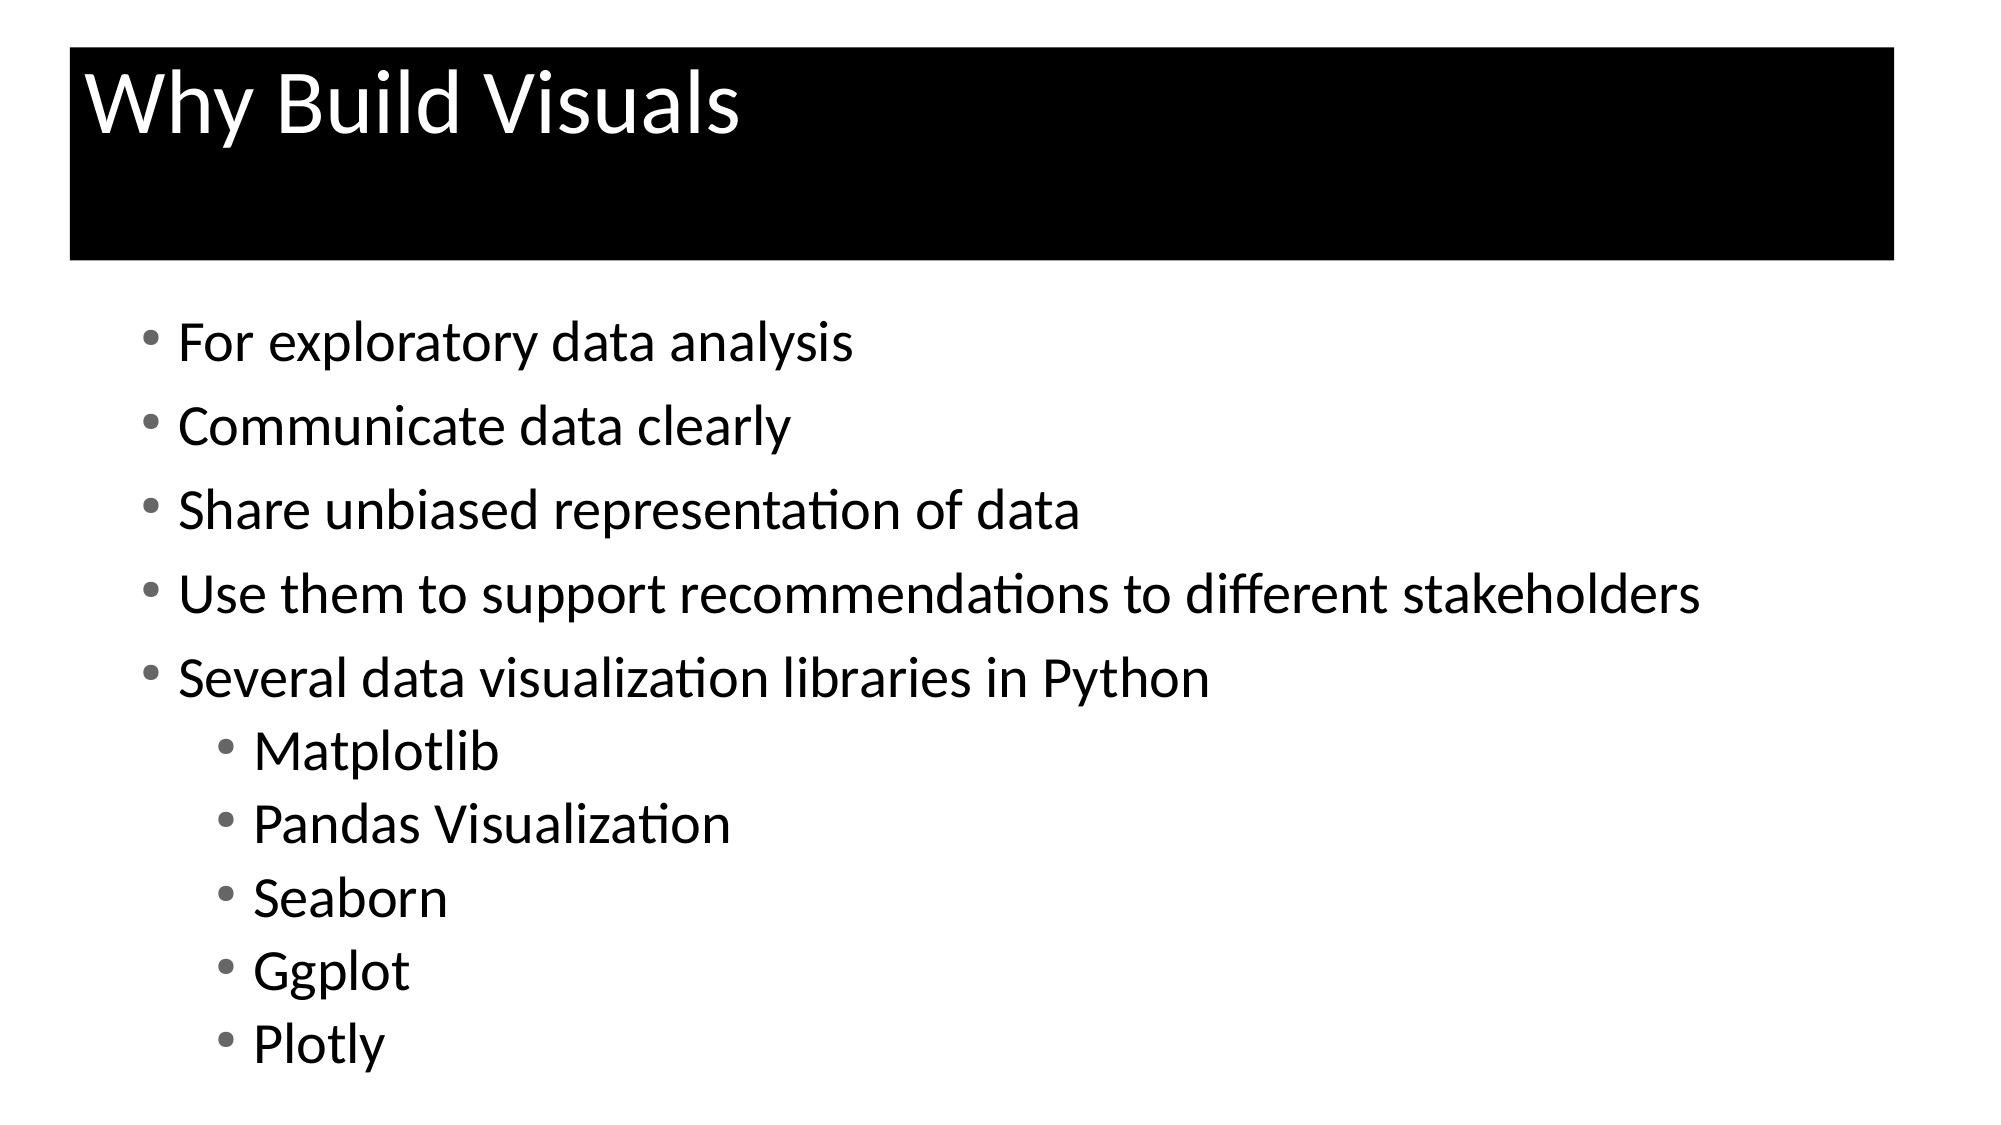

Why Build Visuals
For exploratory data analysis
Communicate data clearly
Share unbiased representation of data
Use them to support recommendations to different stakeholders
Several data visualization libraries in Python
Matplotlib
Pandas Visualization
Seaborn
Ggplot
Plotly